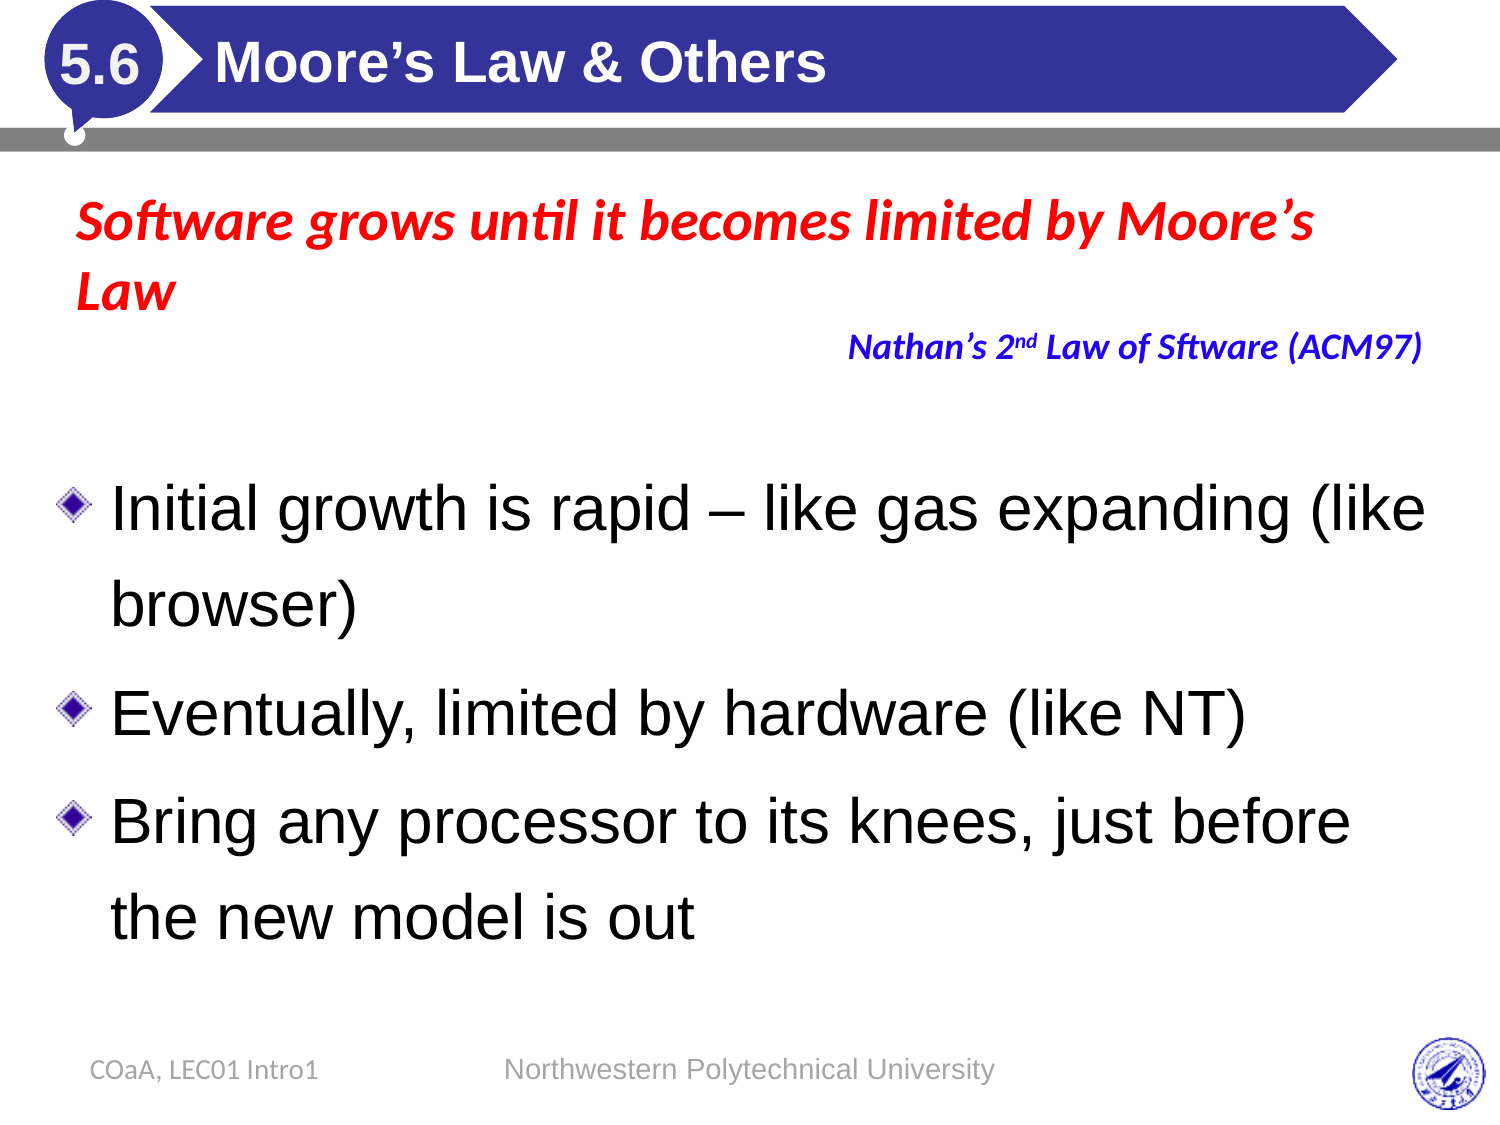

# Moore’s Law & Others
5.6
Software grows until it becomes limited by Moore’s Law
Nathan’s 2nd Law of Sftware (ACM97)
Initial growth is rapid – like gas expanding (like browser)
Eventually, limited by hardware (like NT)
Bring any processor to its knees, just before the new model is out
COaA, LEC01 Intro1
Northwestern Polytechnical University
84